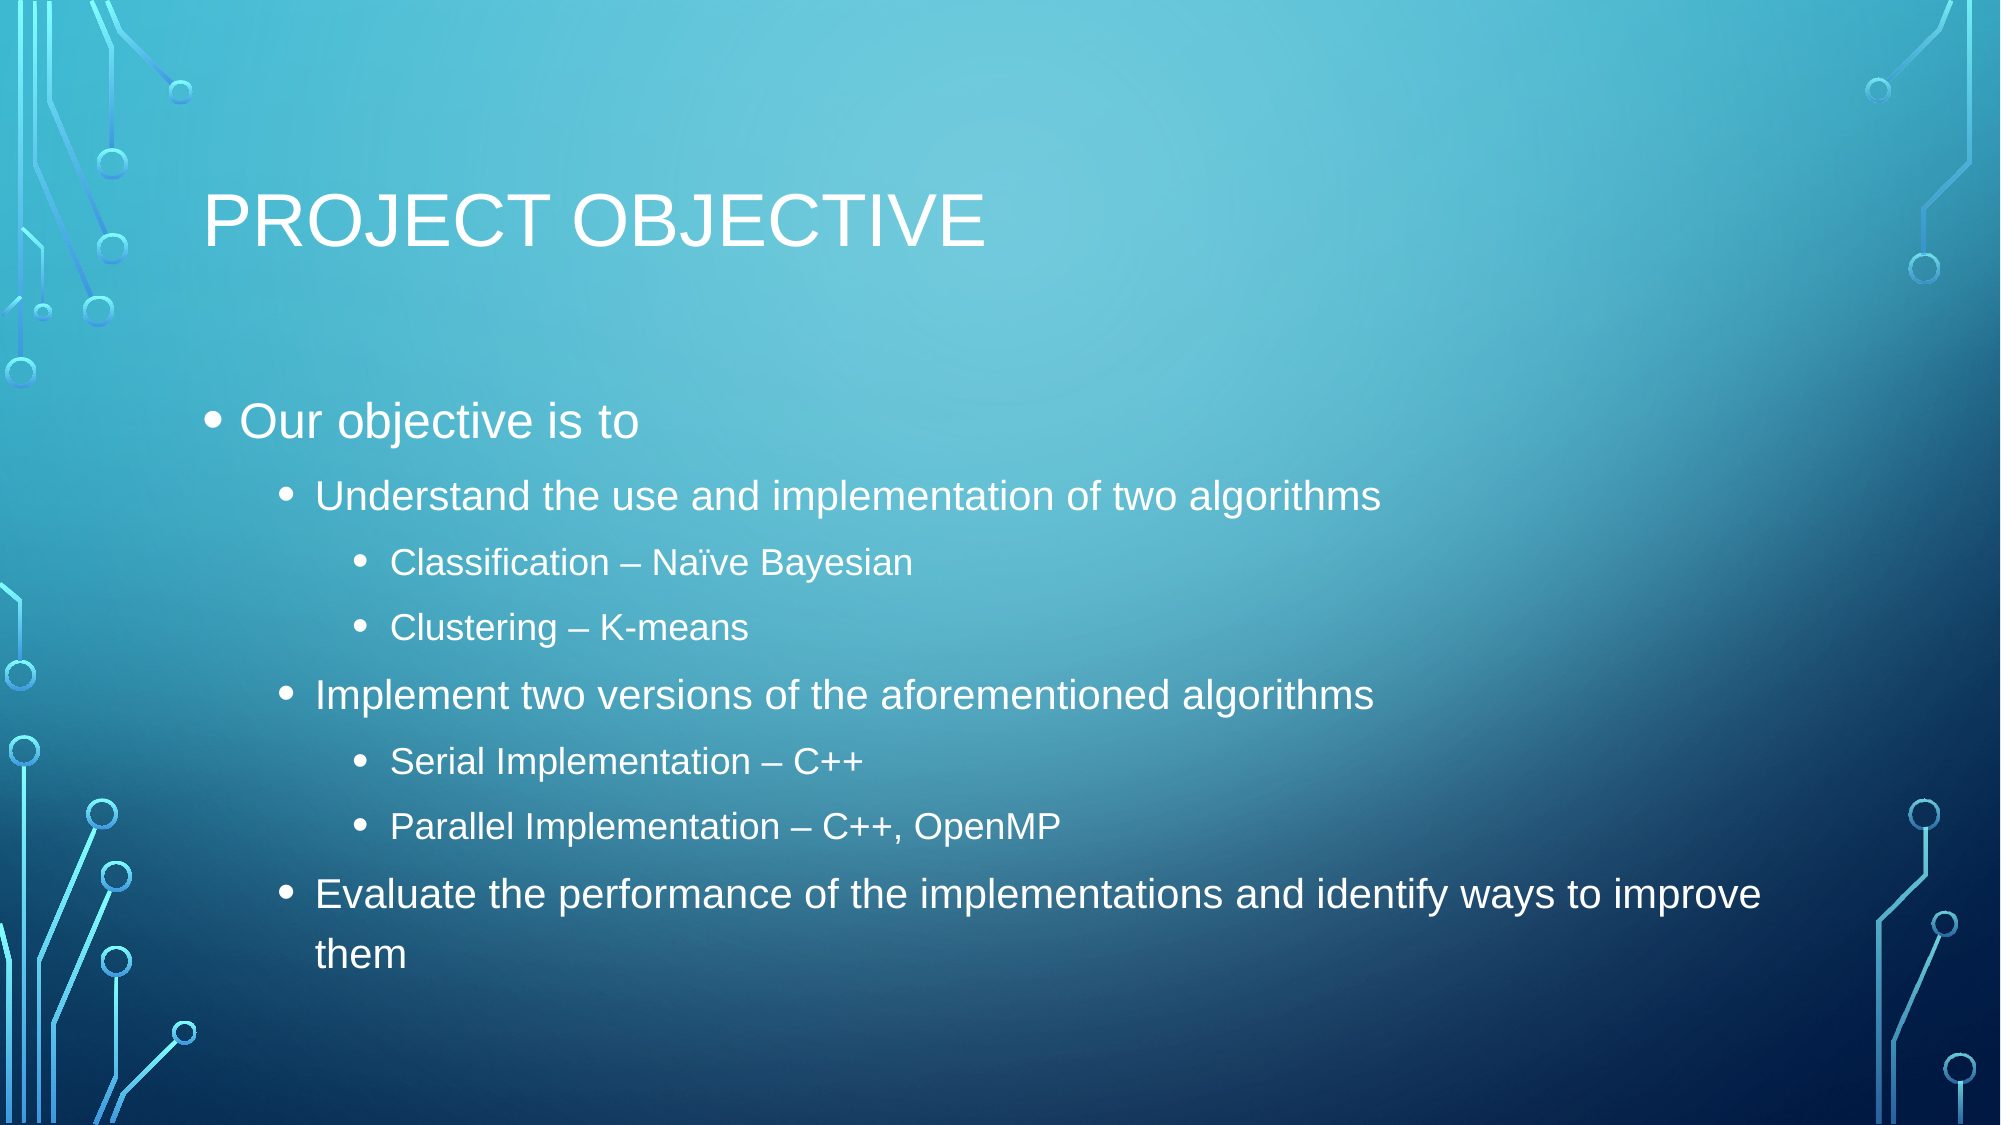

# Project objective
Our objective is to
Understand the use and implementation of two algorithms
Classification – Naïve Bayesian
Clustering – K-means
Implement two versions of the aforementioned algorithms
Serial Implementation – C++
Parallel Implementation – C++, OpenMP
Evaluate the performance of the implementations and identify ways to improve them